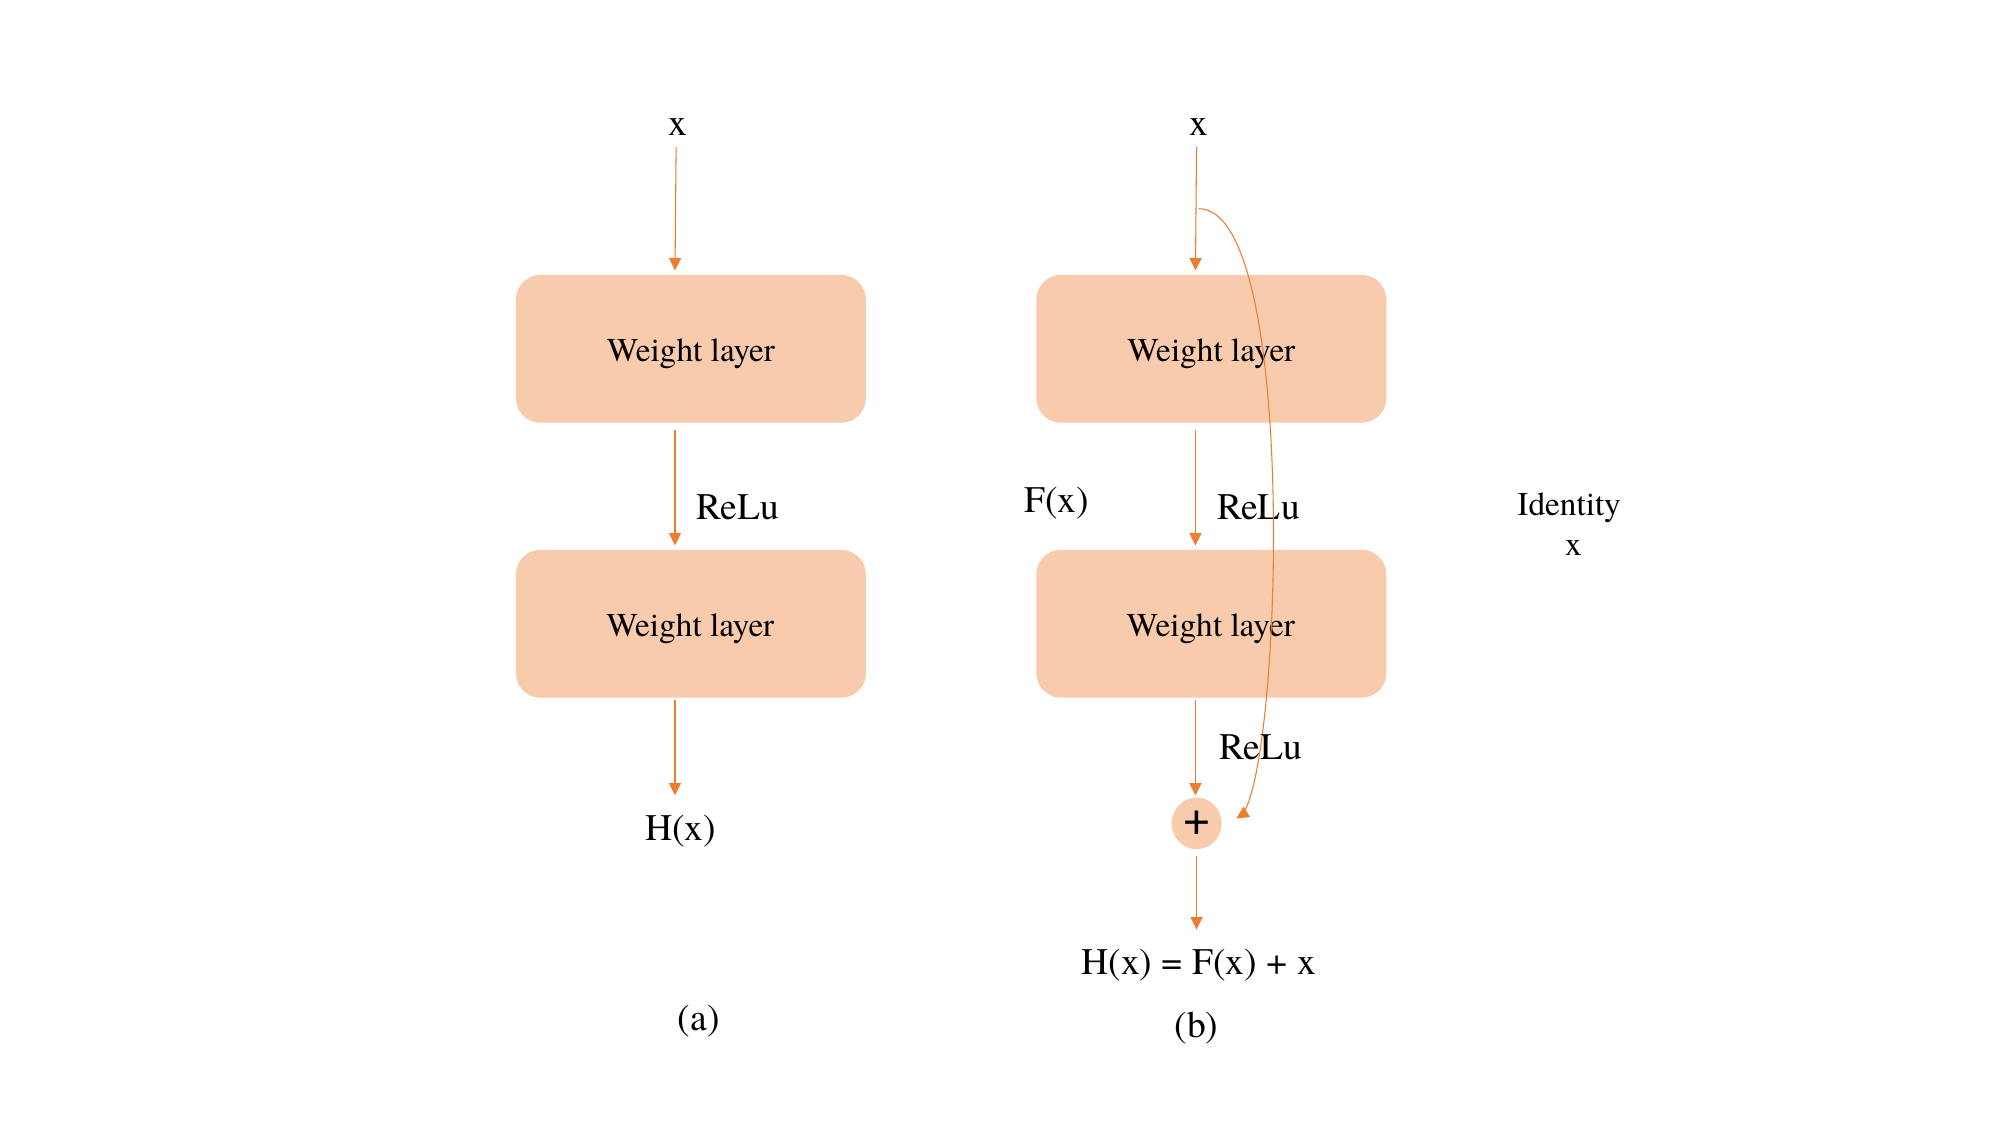

x
x

Weight layer
Weight layer
F(x)
ReLu
ReLu
Identity
 x

Weight layer
Weight layer
ReLu
+
H(x)

H(x) = F(x) + x
(a)
(b)